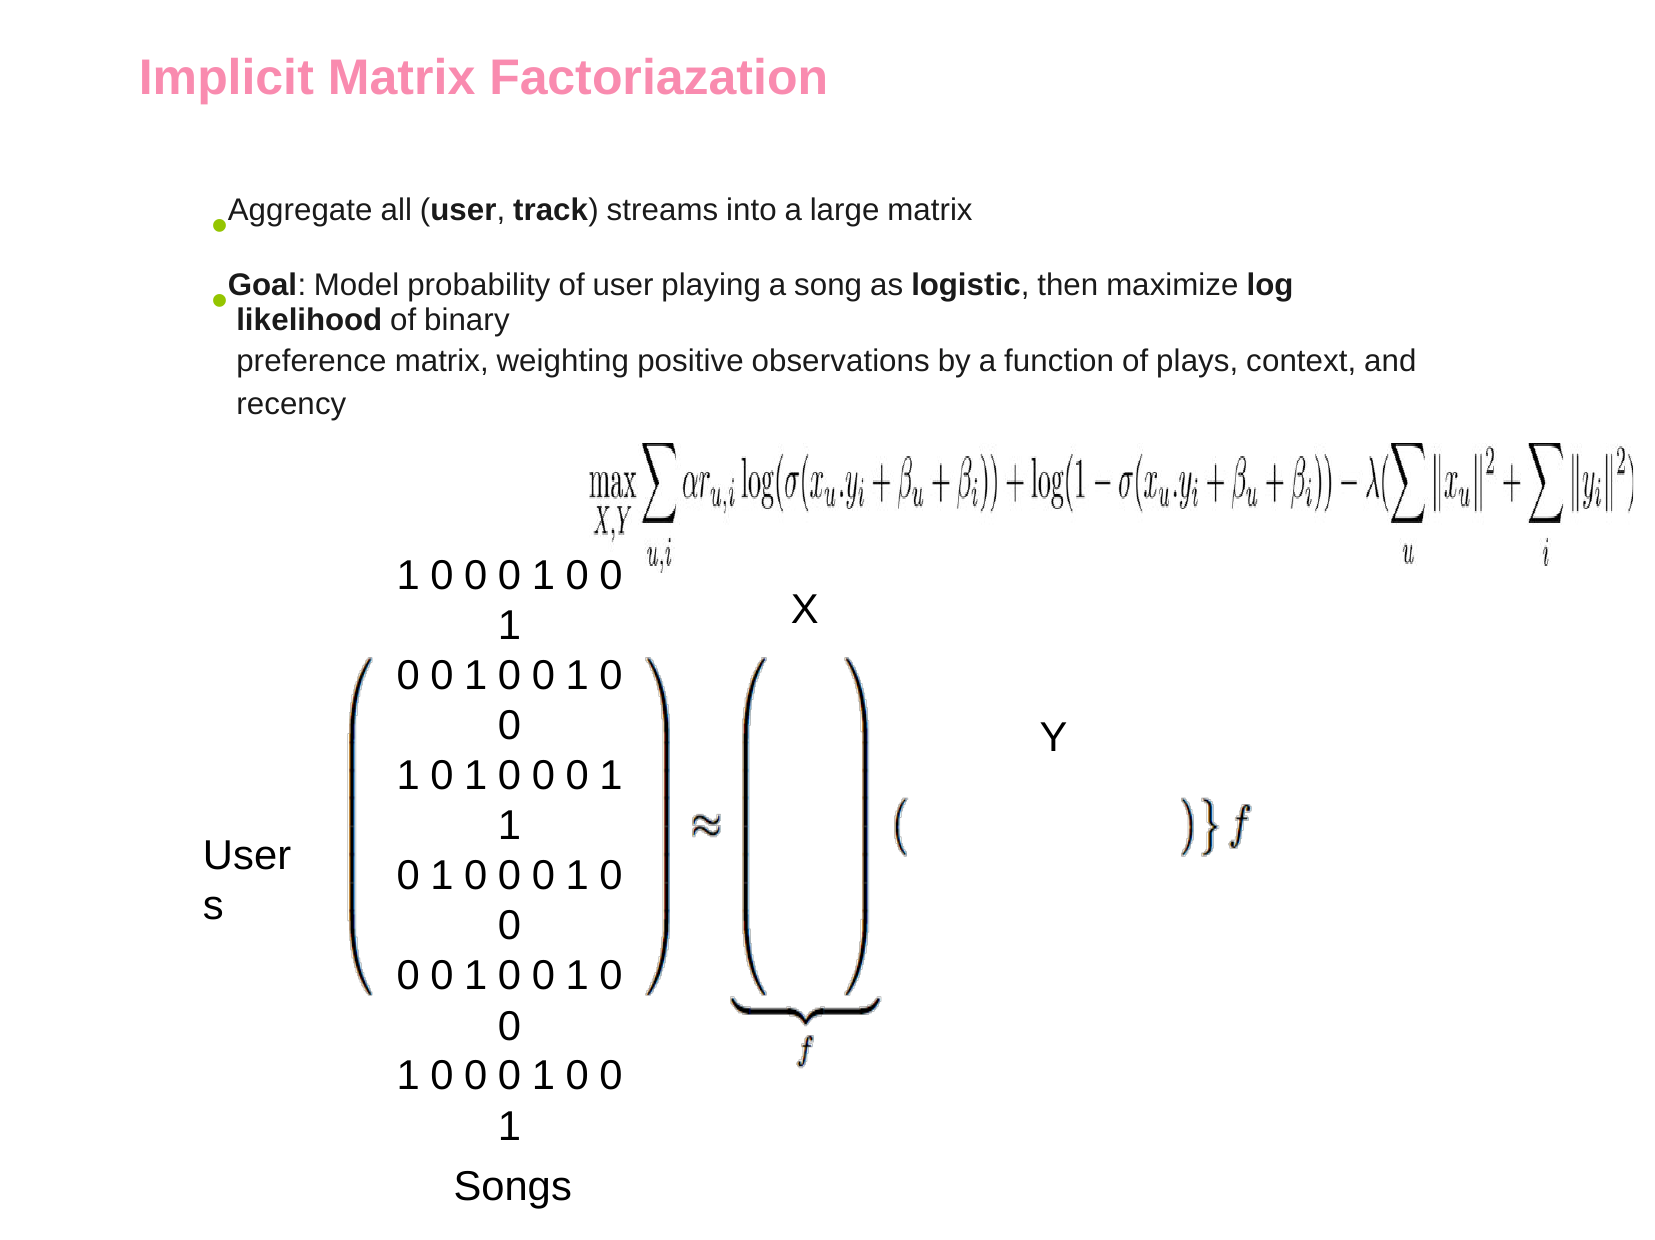

Implicit Matrix Factoriazation
•Aggregate all (user, track) streams into a large matrix
•Goal: Model probability of user playing a song as logistic, then maximize log likelihood of binary
preference matrix, weighting positive observations by a function of plays, context, and recency

1 0 0 0 1 0 0 1
0 0 1 0 0 1 0 0
1 0 1 0 0 0 1 1
0 1 0 0 0 1 0 0
0 0 1 0 0 1 0 0
1 0 0 0 1 0 0 1
Songs
X

Y
Users